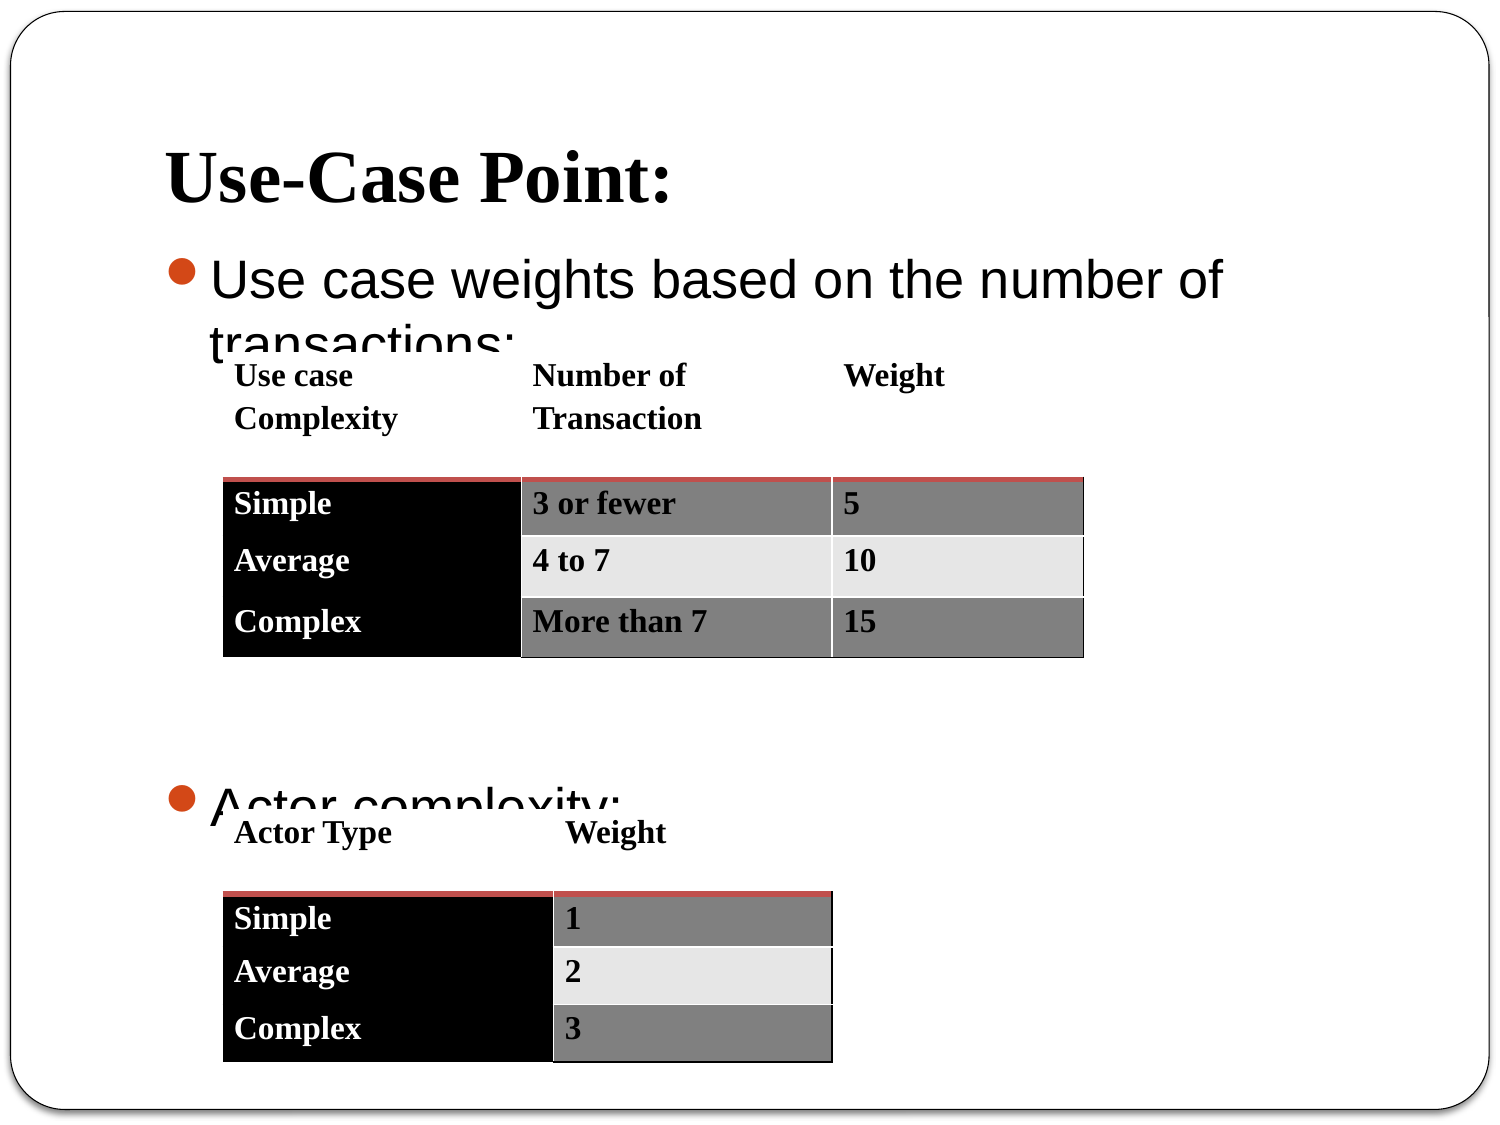

# Use-Case Point:
Use case weights based on the number of transactions:

Actor complexity:

| Use case Complexity | Number of Transaction | Weight |
| --- | --- | --- |
| Simple | 3 or fewer | 5 |
| Average | 4 to 7 | 10 |
| Complex | More than 7 | 15 |
| Actor Type | Weight |
| --- | --- |
| Simple | 1 |
| Average | 2 |
| Complex | 3 |